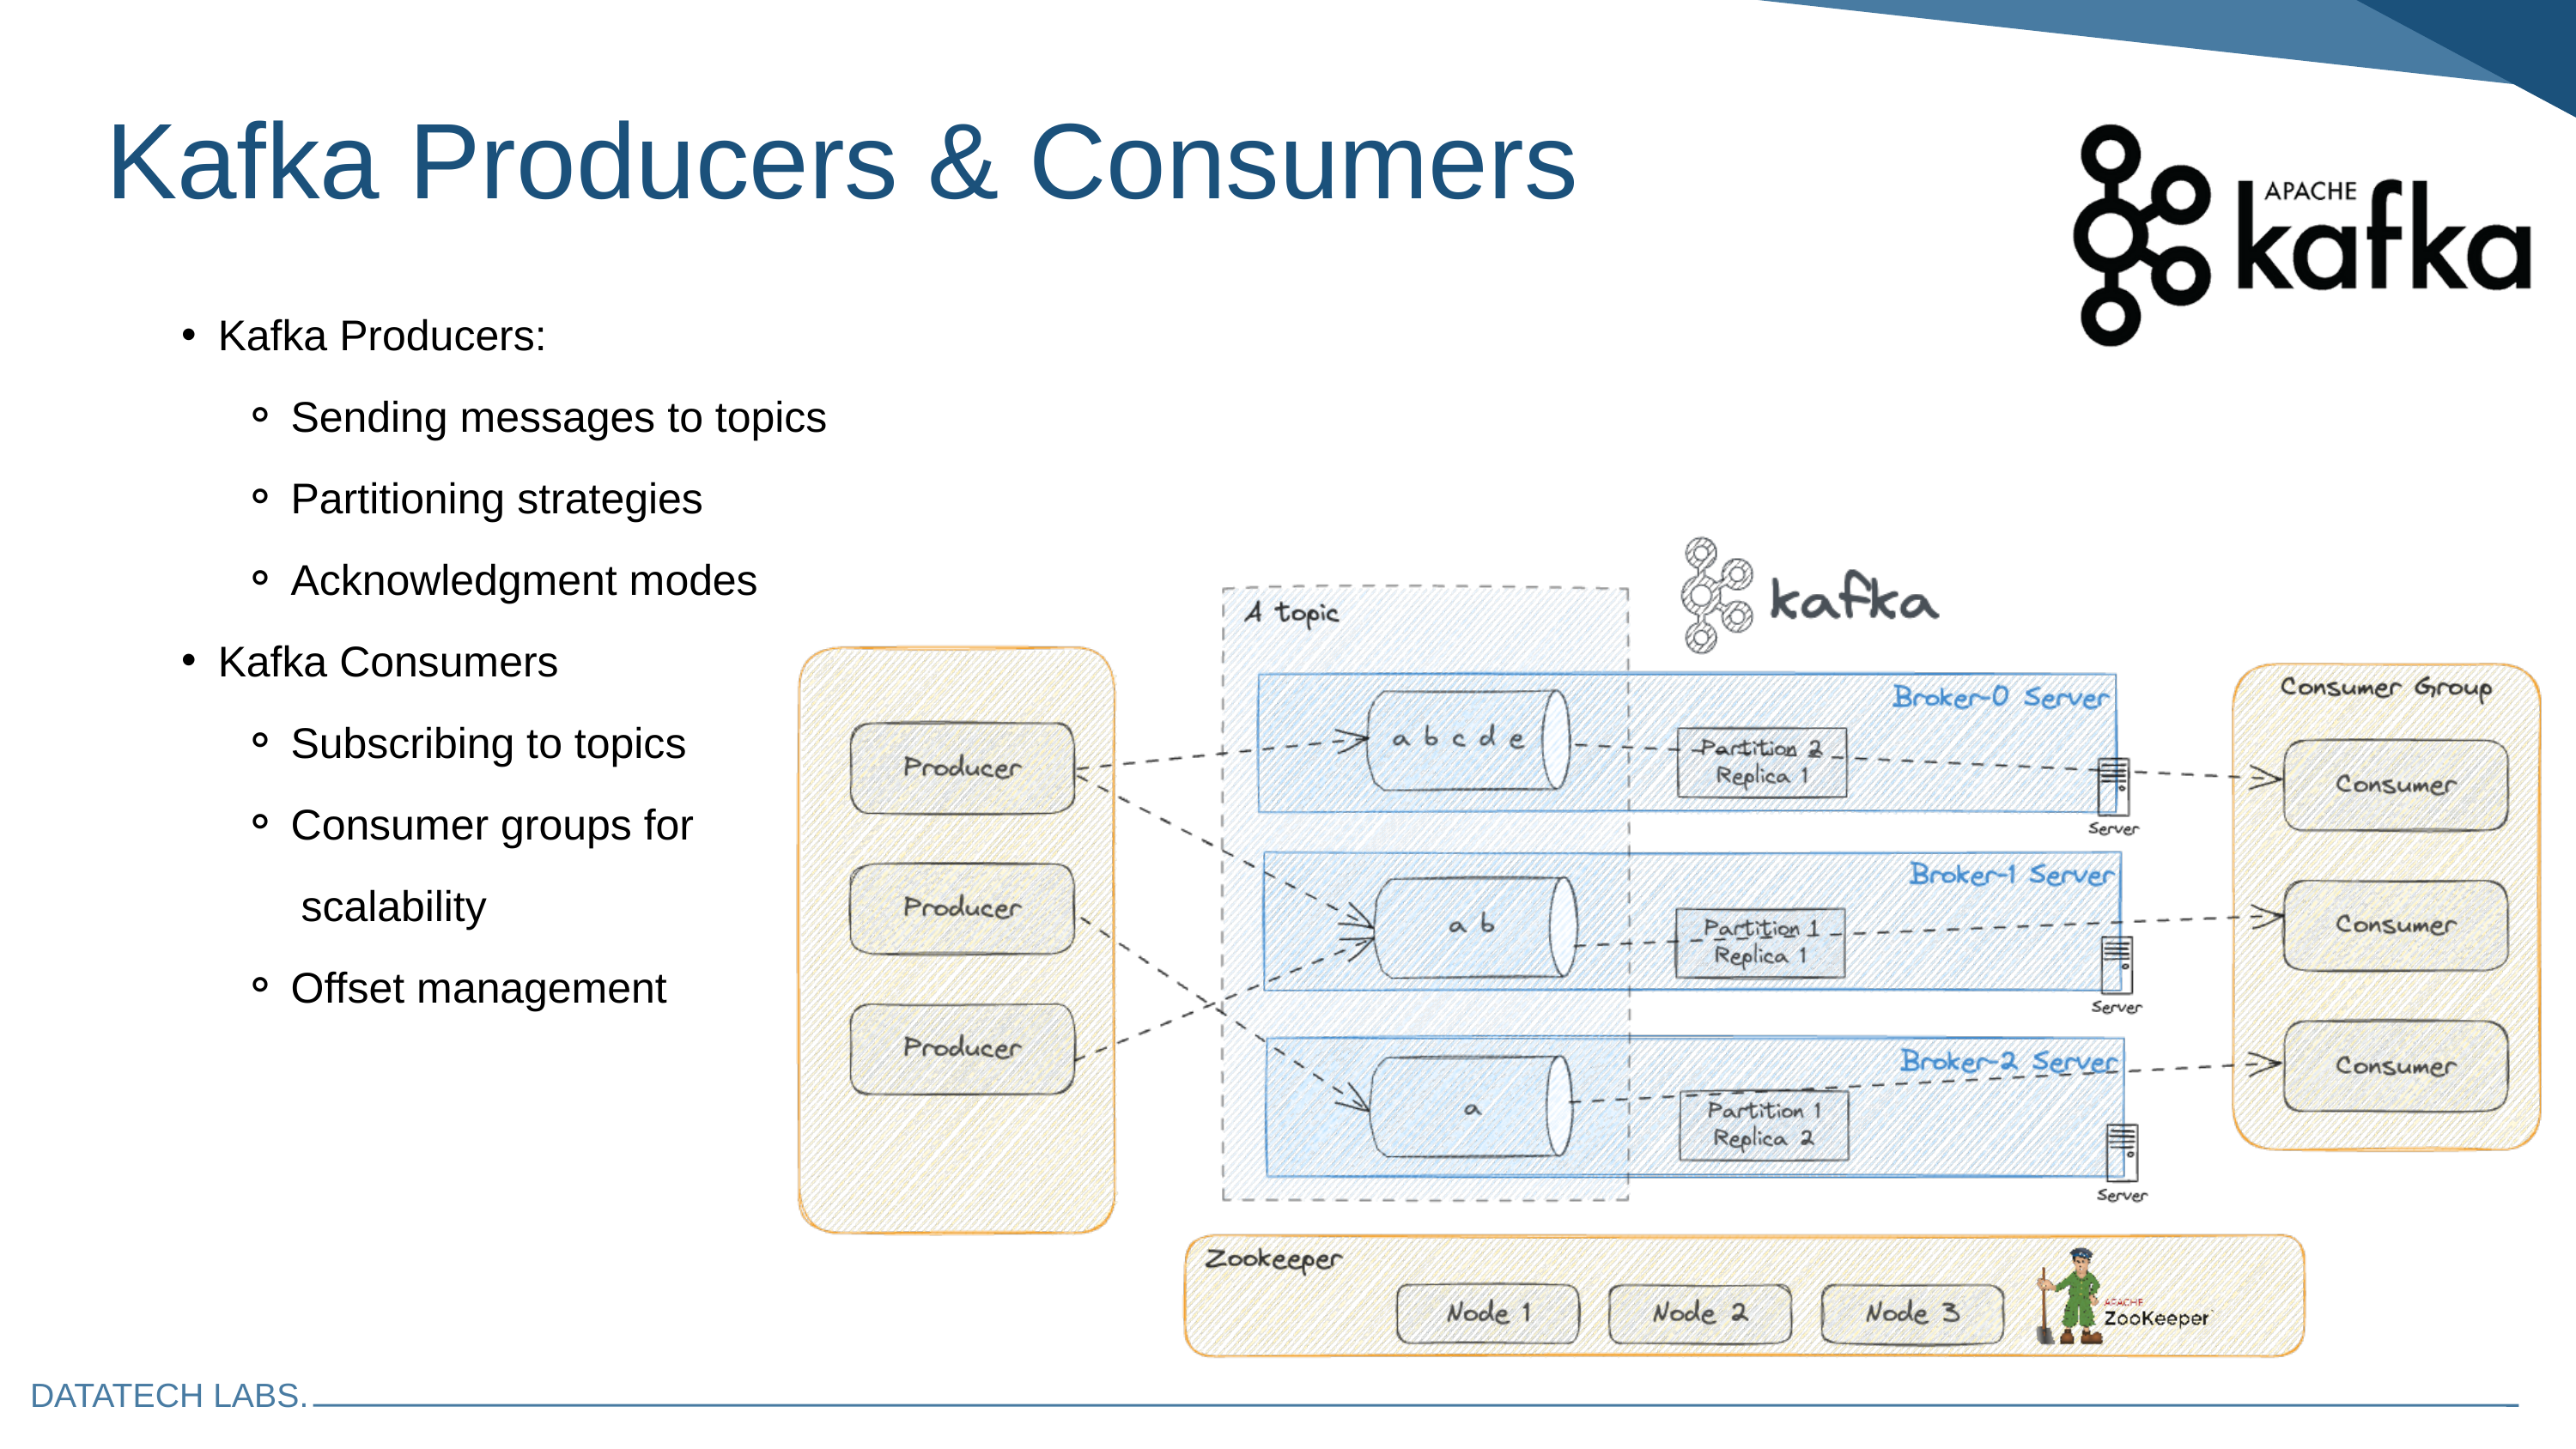

Kafka Producers & Consumers

Kafka Producers:
Sending messages to topics
Partitioning strategies
Acknowledgment modes
Kafka Consumers
Subscribing to topics
Consumer groups for
             scalability
Offset management

DATATECH LABS.